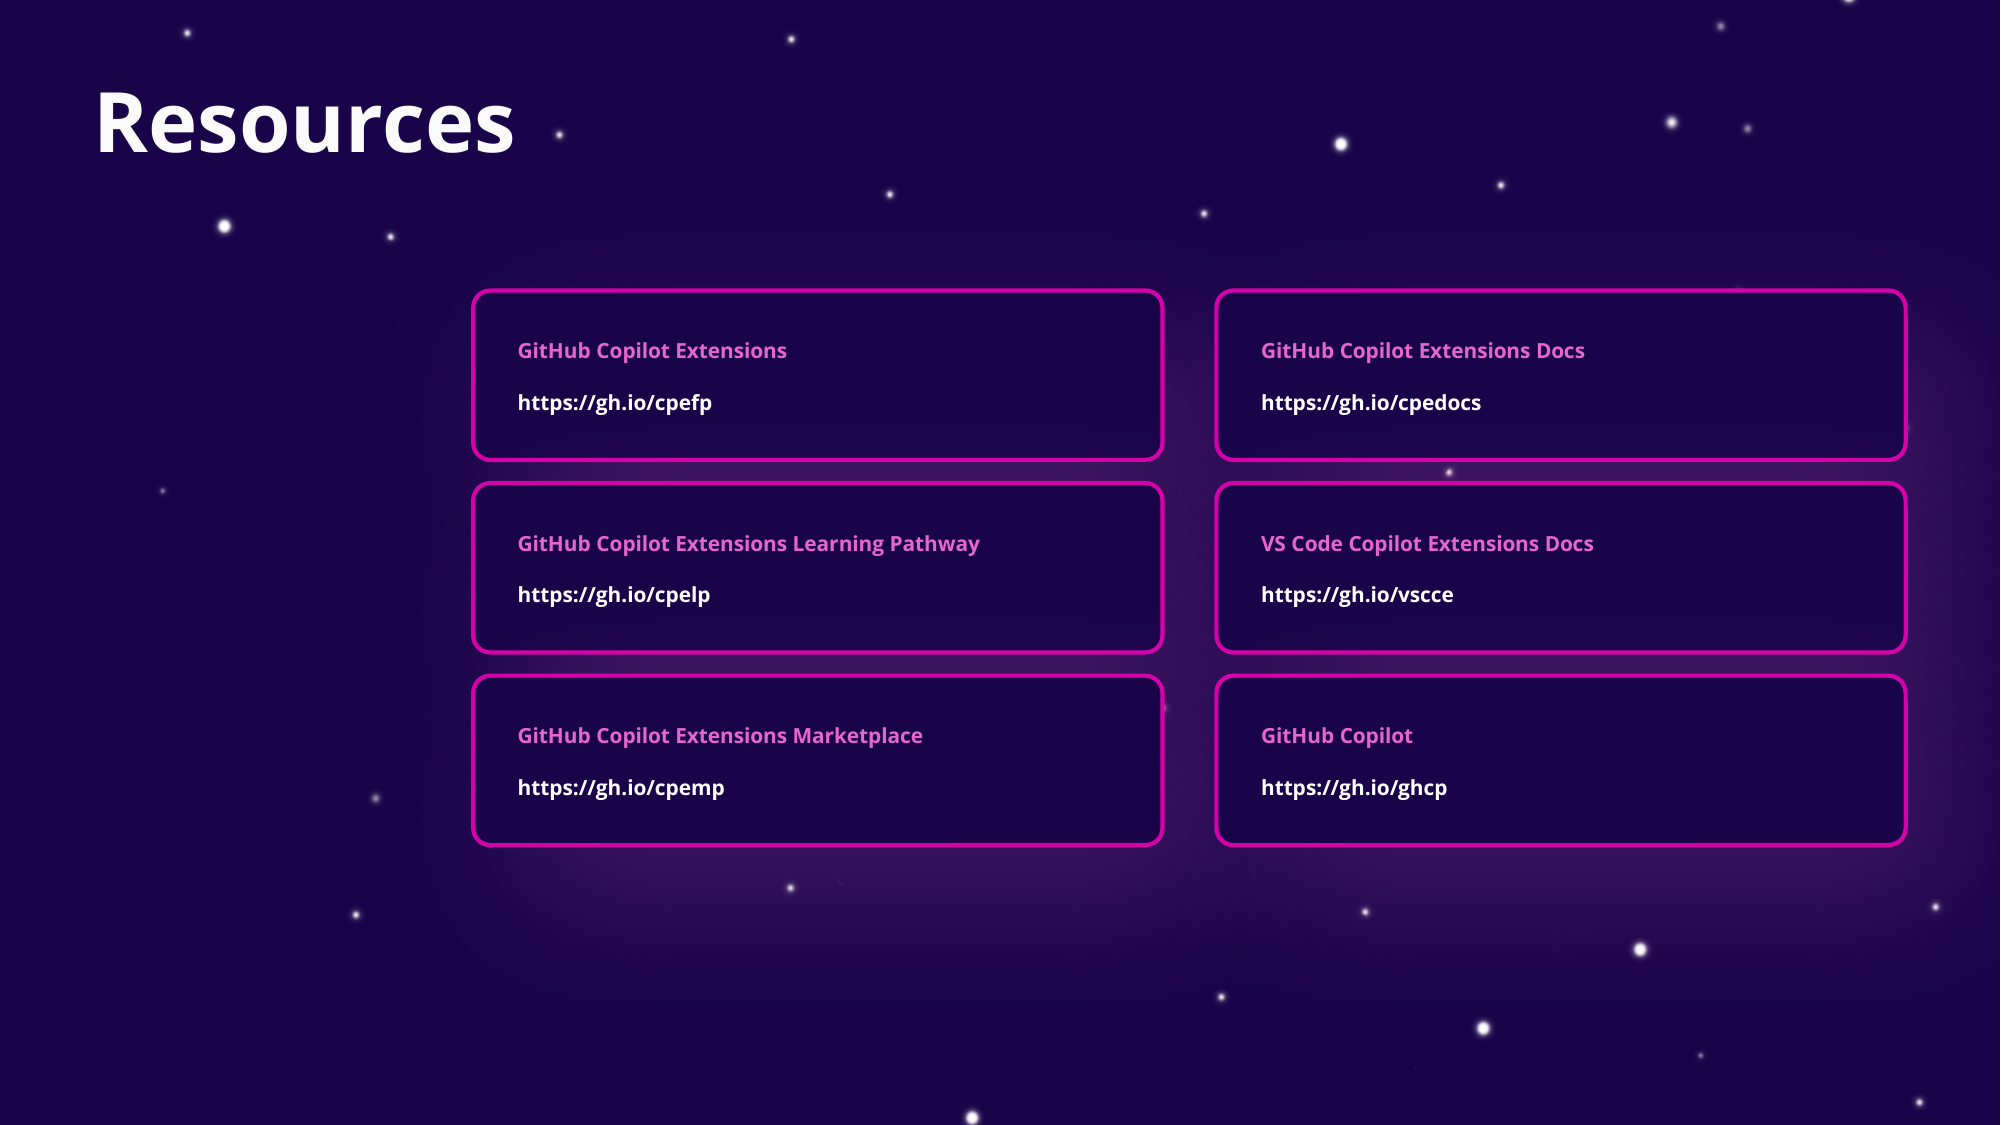

# Resources
GitHub Copilot Extensions
GitHub Copilot Extensions Docs
https://gh.io/cpefp
https://gh.io/cpedocs
GitHub Copilot Extensions Learning Pathway
VS Code Copilot Extensions Docs
https://gh.io/cpelp
https://gh.io/vscce
GitHub Copilot Extensions Marketplace
GitHub Copilot
https://gh.io/cpemp
https://gh.io/ghcp